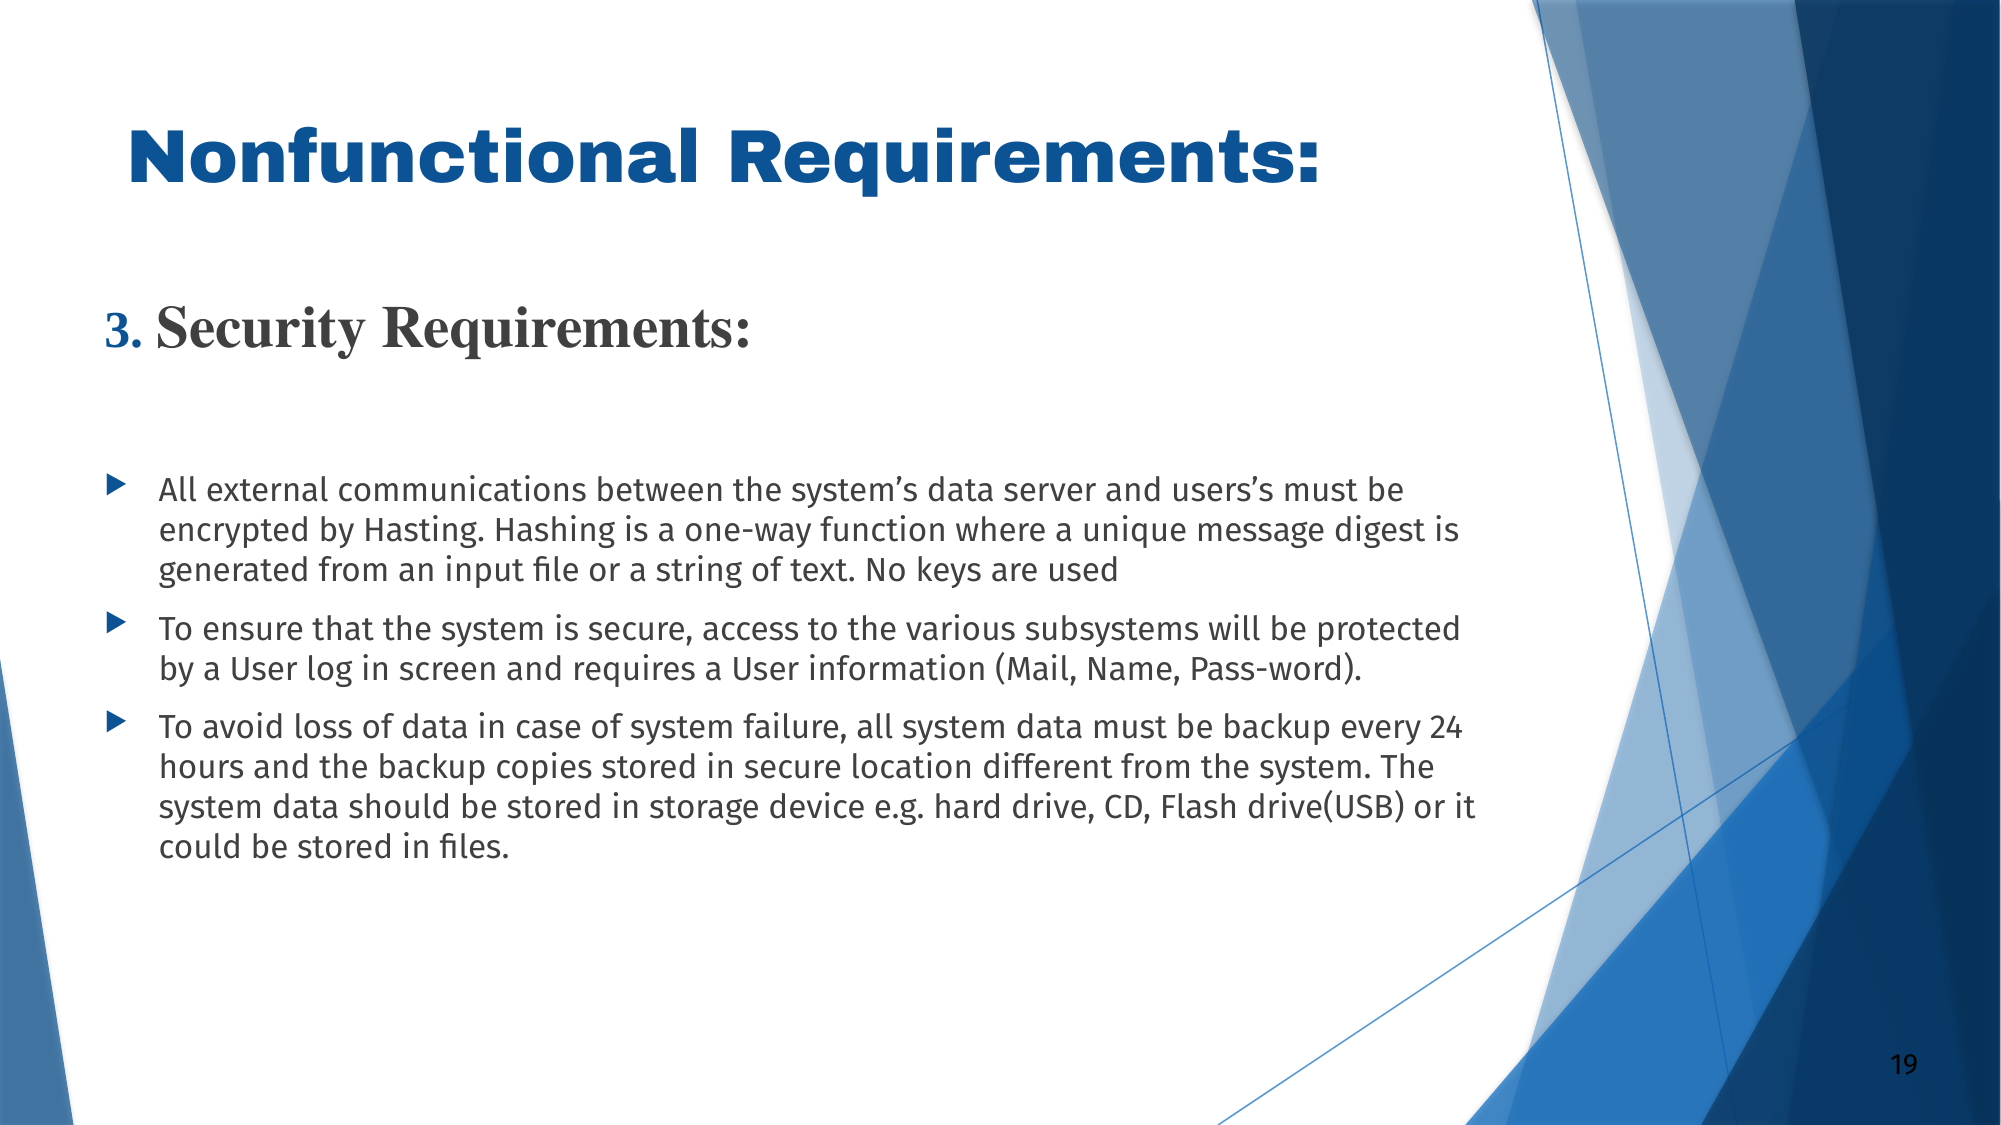

# Nonfunctional Requirements:
3. Security Requirements:

All external communications between the system’s data server and users’s must be encrypted by Hasting. Hashing is a one-way function where a unique message digest is generated from an input file or a string of text. No keys are used
To ensure that the system is secure, access to the various subsystems will be protected by a User log in screen and requires a User information (Mail, Name, Pass-word).
To avoid loss of data in case of system failure, all system data must be backup every 24 hours and the backup copies stored in secure location different from the system. The system data should be stored in storage device e.g. hard drive, CD, Flash drive(USB) or it could be stored in files.

19